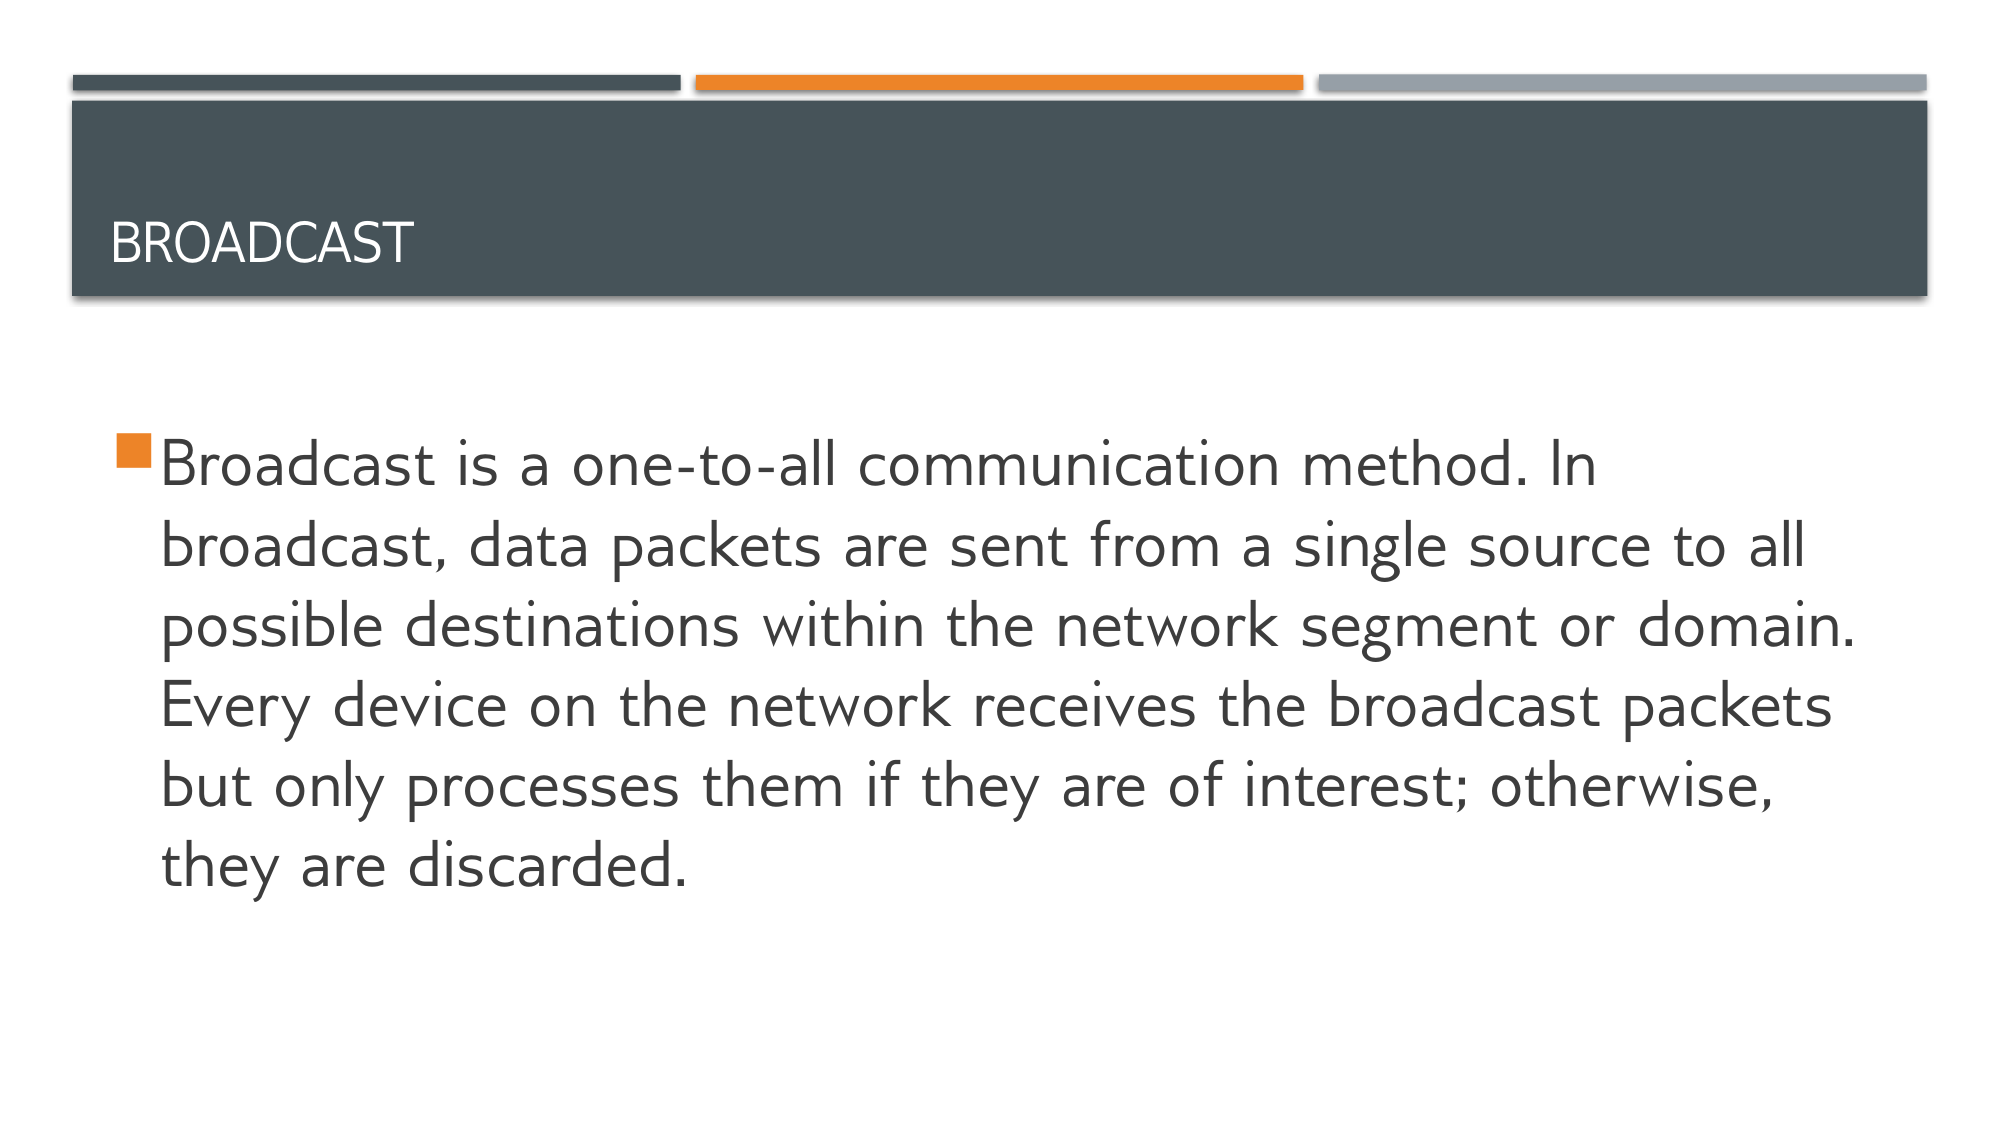

# Broadcast
Broadcast is a one-to-all communication method. In broadcast, data packets are sent from a single source to all possible destinations within the network segment or domain. Every device on the network receives the broadcast packets but only processes them if they are of interest; otherwise, they are discarded.